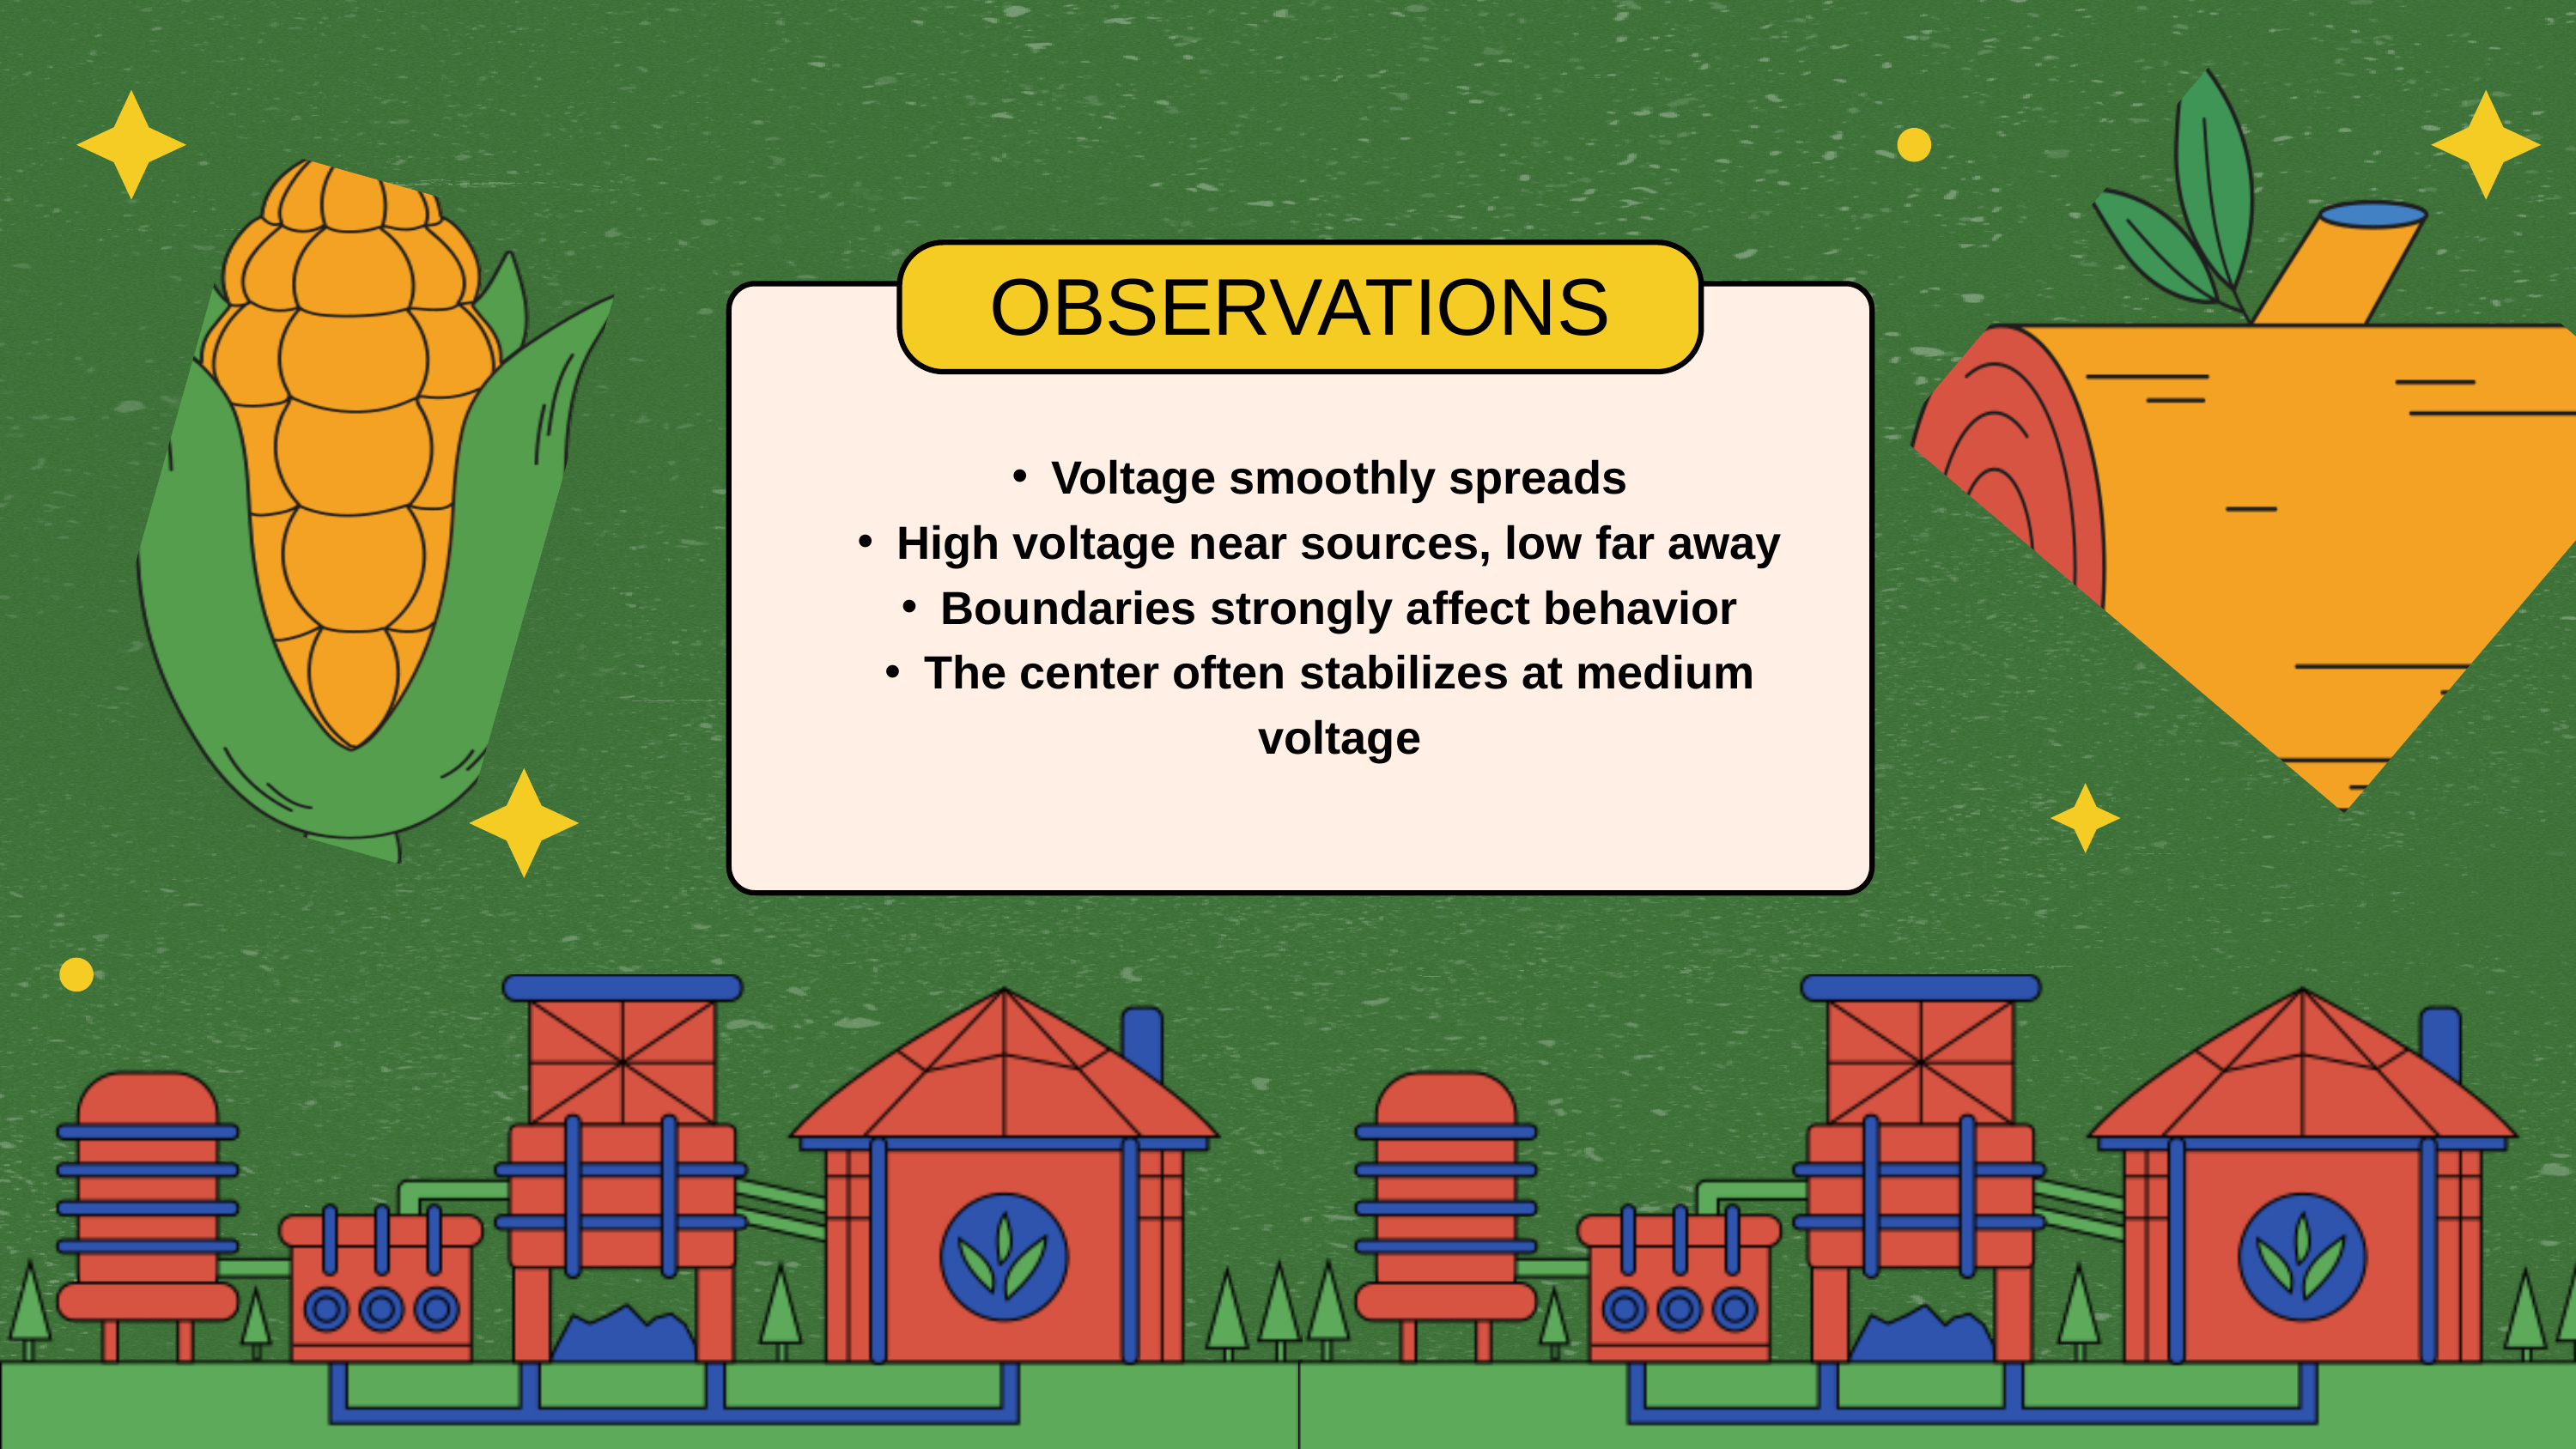

OBSERVATIONS

Voltage smoothly spreads
High voltage near sources, low far away
Boundaries strongly affect behavior
The center often stabilizes at medium voltage